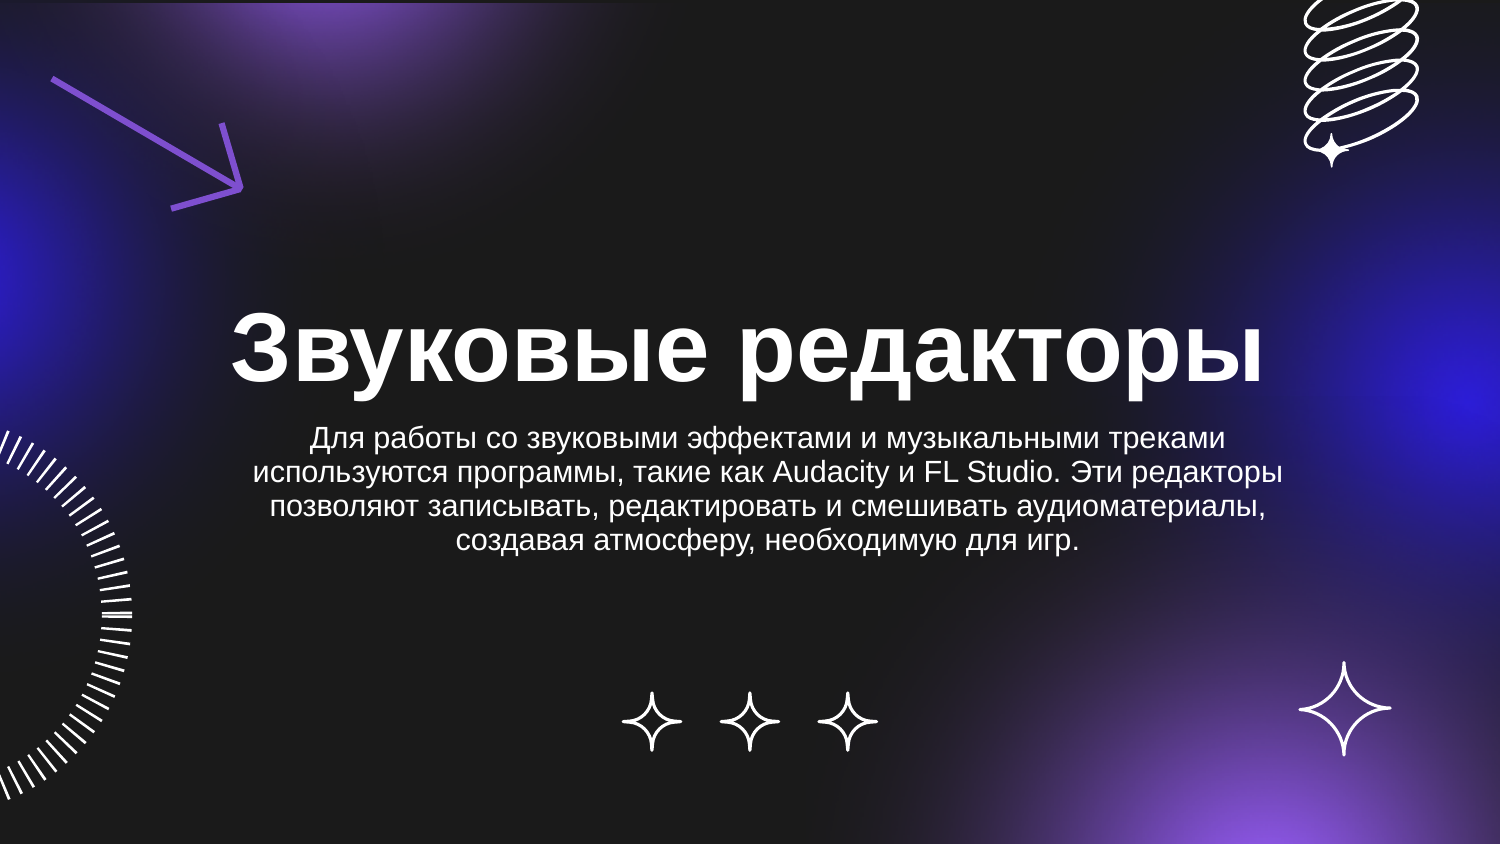

# Звуковые редакторы
Для работы со звуковыми эффектами и музыкальными треками используются программы, такие как Audacity и FL Studio. Эти редакторы позволяют записывать, редактировать и смешивать аудиоматериалы, создавая атмосферу, необходимую для игр.